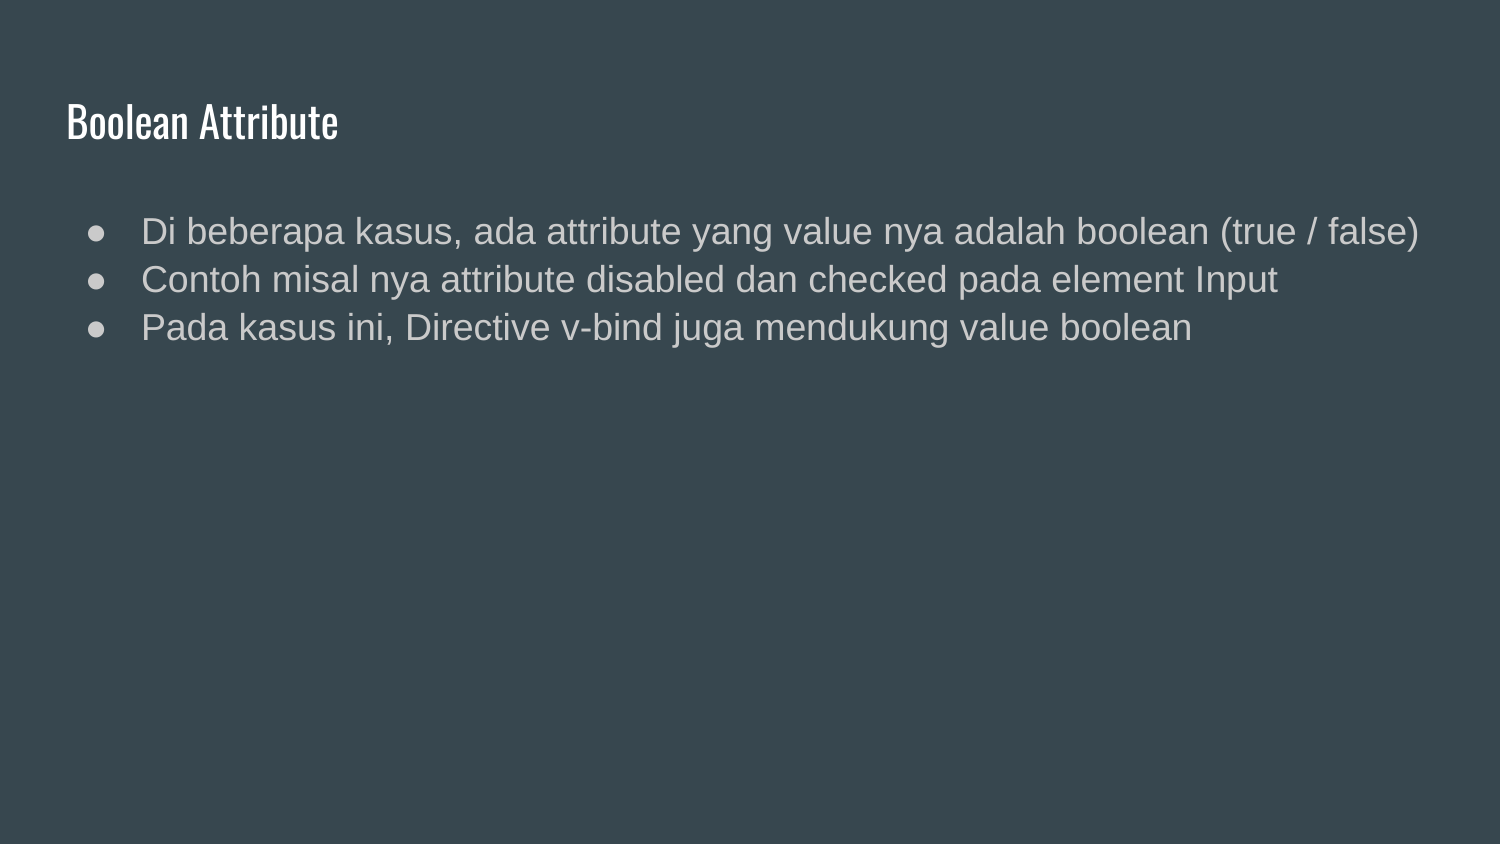

# Boolean Attribute
Di beberapa kasus, ada attribute yang value nya adalah boolean (true / false)
Contoh misal nya attribute disabled dan checked pada element Input
Pada kasus ini, Directive v-bind juga mendukung value boolean